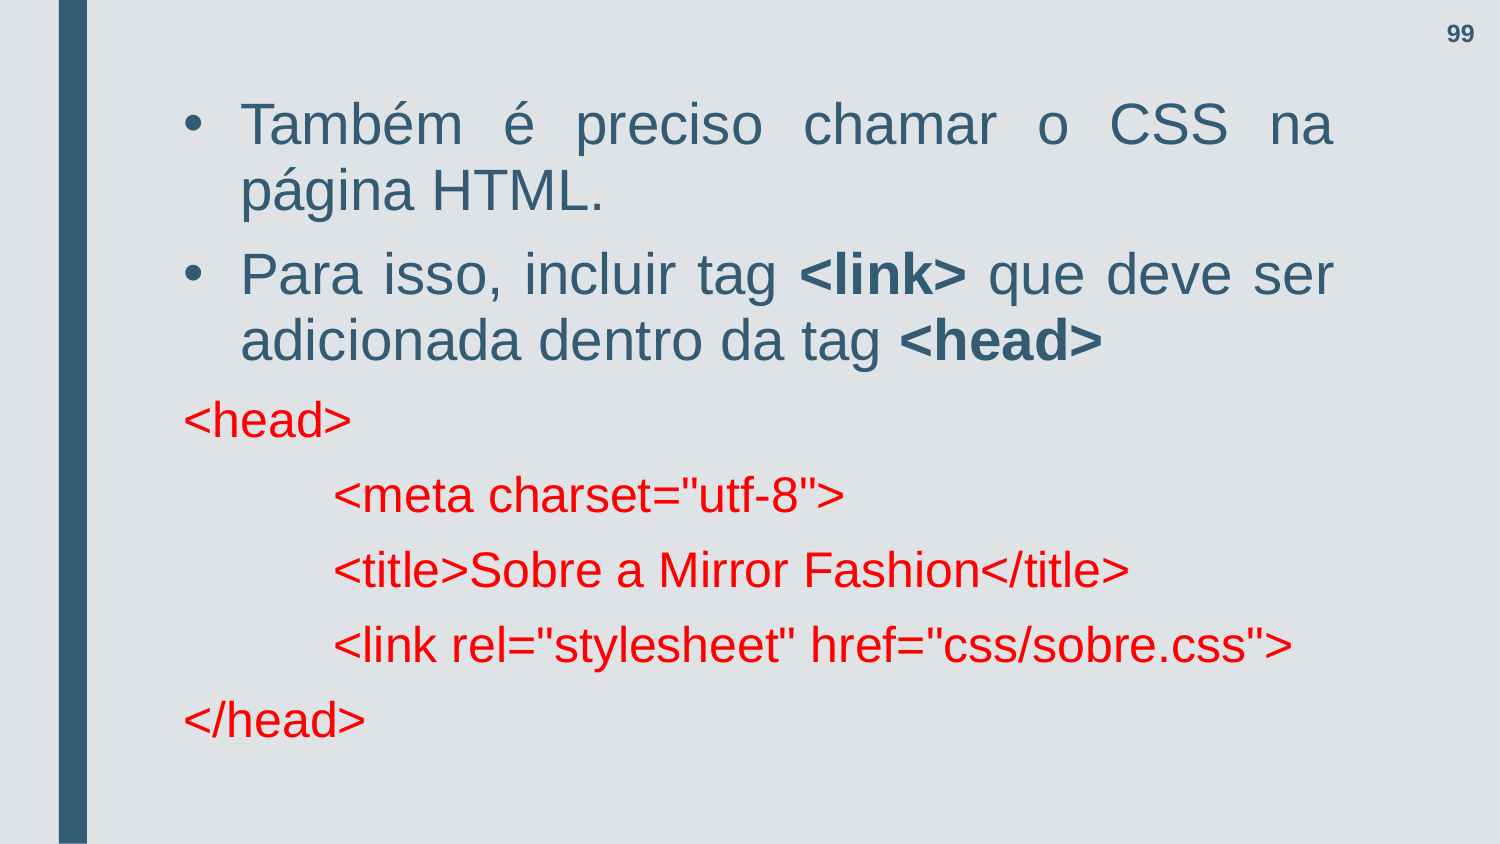

99
Também é preciso chamar o CSS na página HTML.
Para isso, incluir tag <link> que deve ser adicionada dentro da tag <head>
<head>
	<meta charset="utf-8">
	<title>Sobre a Mirror Fashion</title>
	<link rel="stylesheet" href="css/sobre.css">
</head>